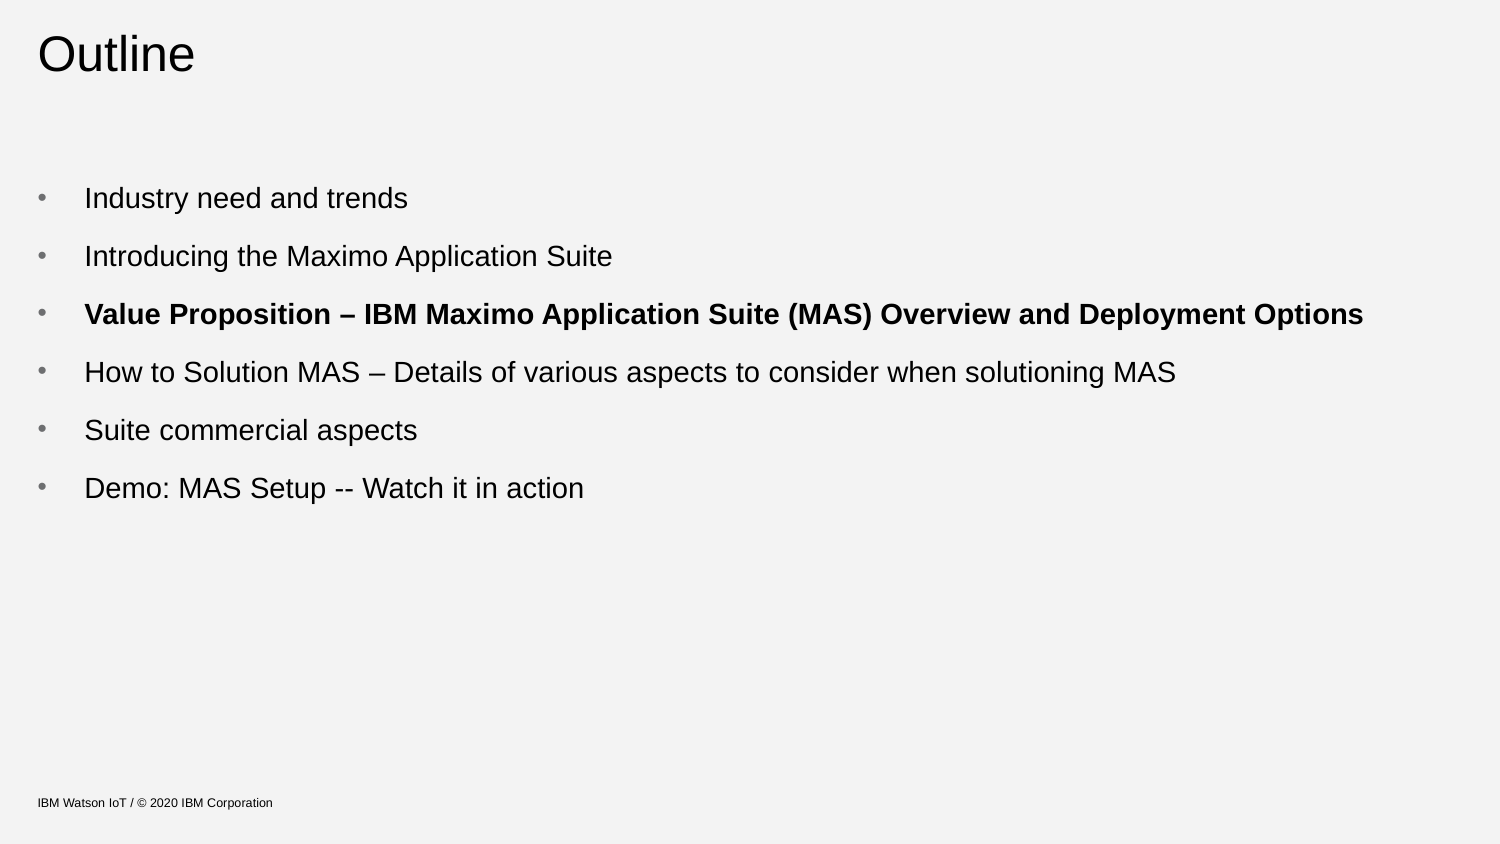

# Outline
Industry need and trends
Introducing the Maximo Application Suite
Value Proposition – IBM Maximo Application Suite (MAS) Overview and Deployment Options
How to Solution MAS – Details of various aspects to consider when solutioning MAS
Suite commercial aspects
Demo: MAS Setup -- Watch it in action
IBM Watson IoT / © 2020 IBM Corporation